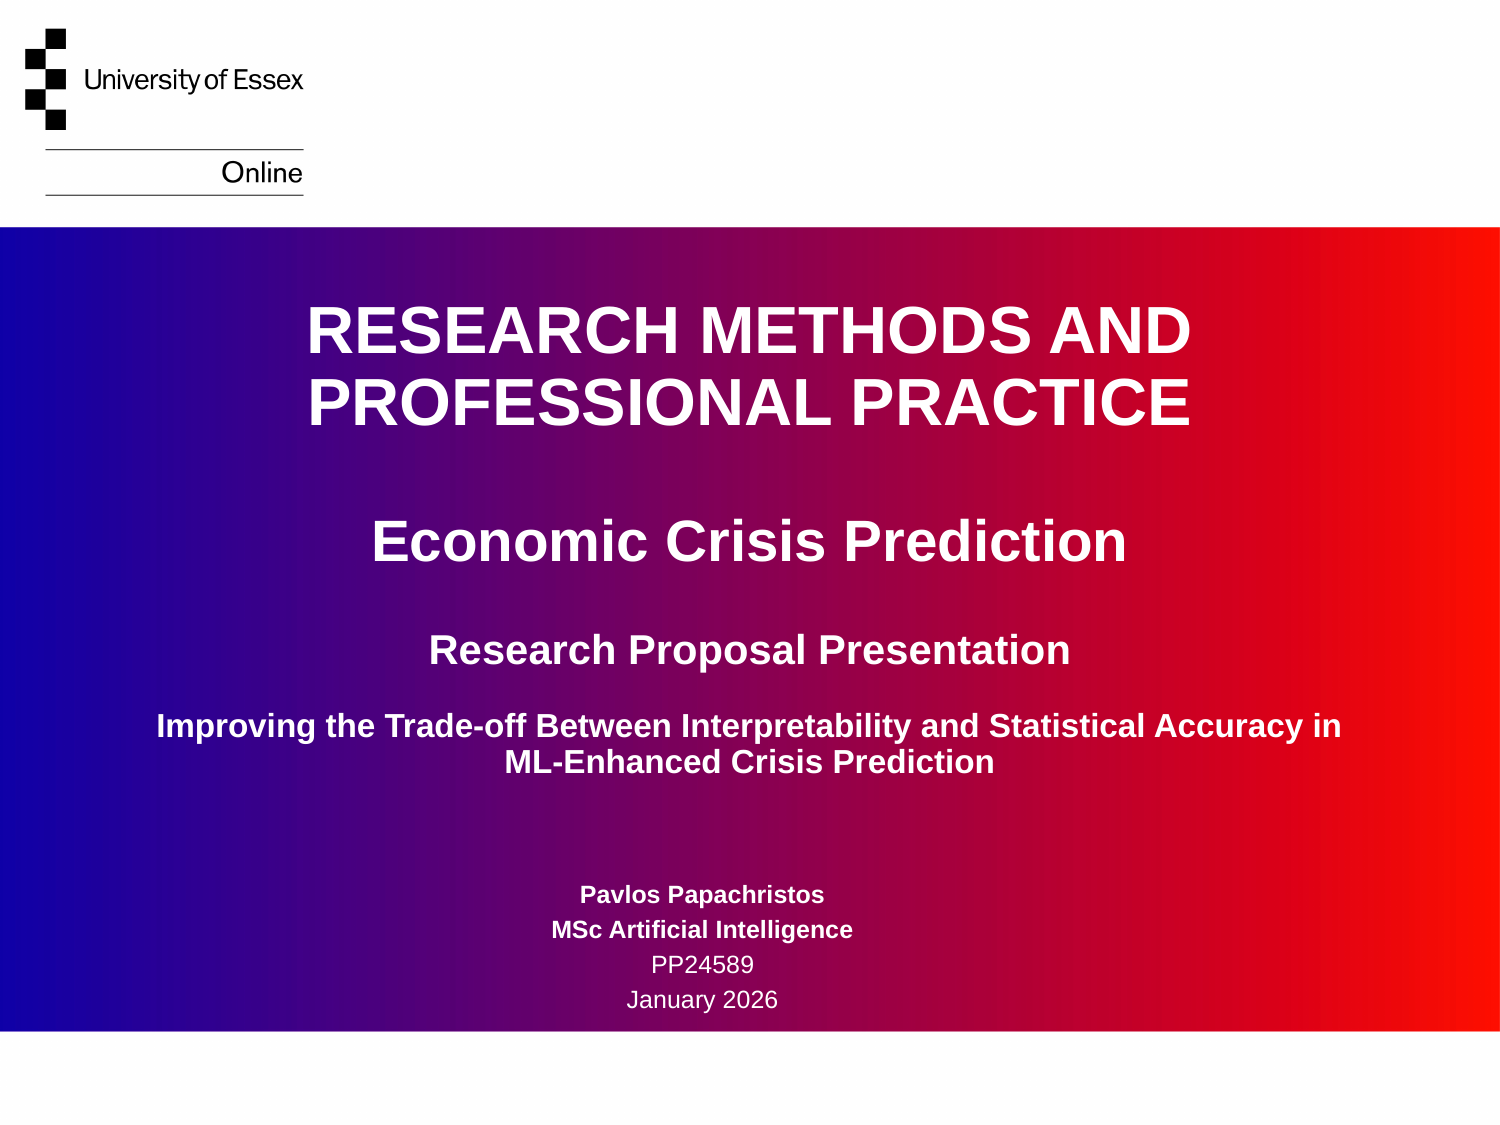

RESEARCH METHODS AND PROFESSIONAL PRACTICE

Economic Crisis Prediction

Research Proposal Presentation

Improving the Trade-off Between Interpretability and Statistical Accuracy in ML-Enhanced Crisis Prediction

Pavlos Papachristos
MSc Artificial Intelligence
PP24589
January 2026